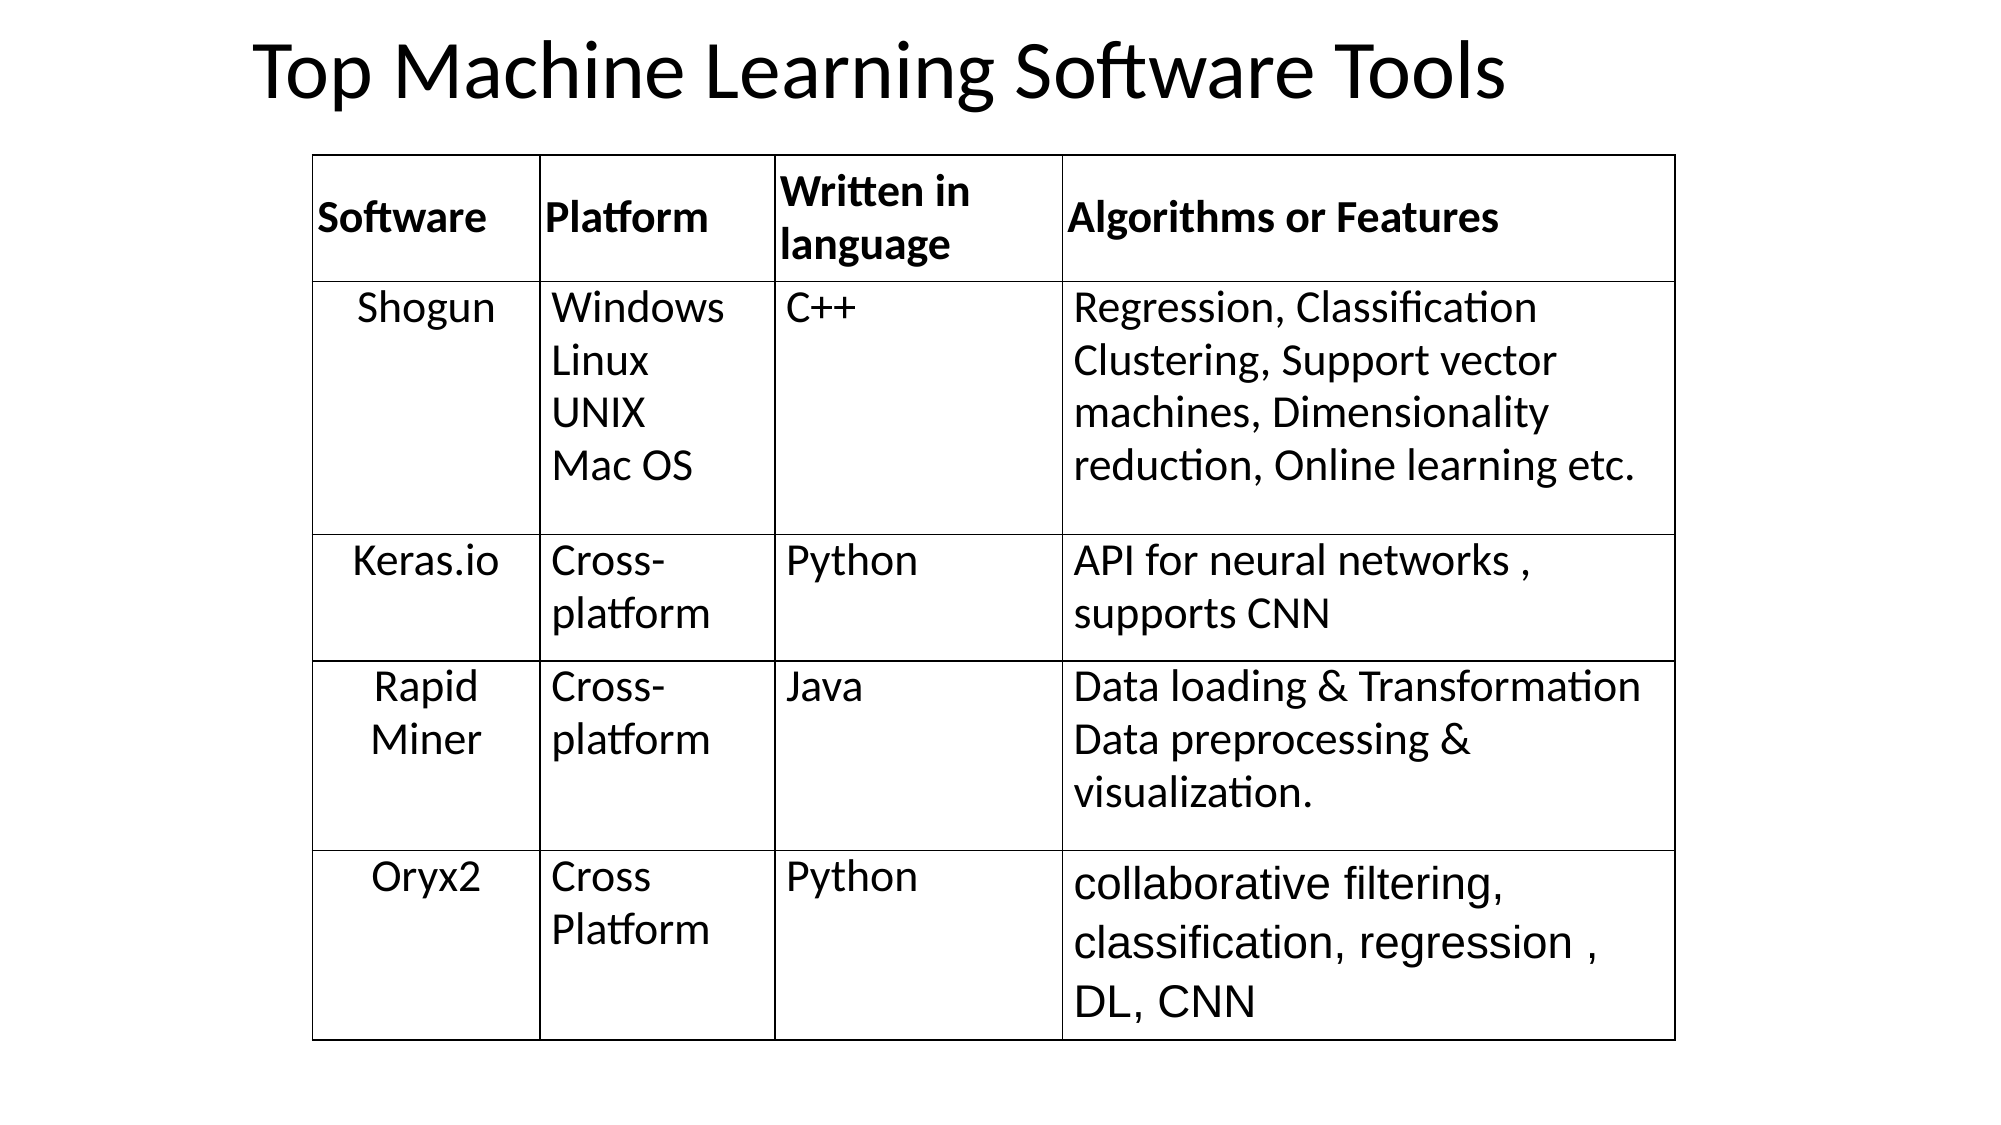

# Top Machine Learning Software Tools
| Software | Platform | Written in language | Algorithms or Features |
| --- | --- | --- | --- |
| Shogun | Windows Linux UNIX Mac OS | C++ | Regression, Classification Clustering, Support vector machines, Dimensionality reduction, Online learning etc. |
| Keras.io | Cross-platform | Python | API for neural networks , supports CNN |
| Rapid Miner | Cross-platform | Java | Data loading & Transformation Data preprocessing & visualization. |
| Oryx2 | Cross Platform | Python | collaborative filtering, classification, regression , DL, CNN |

67